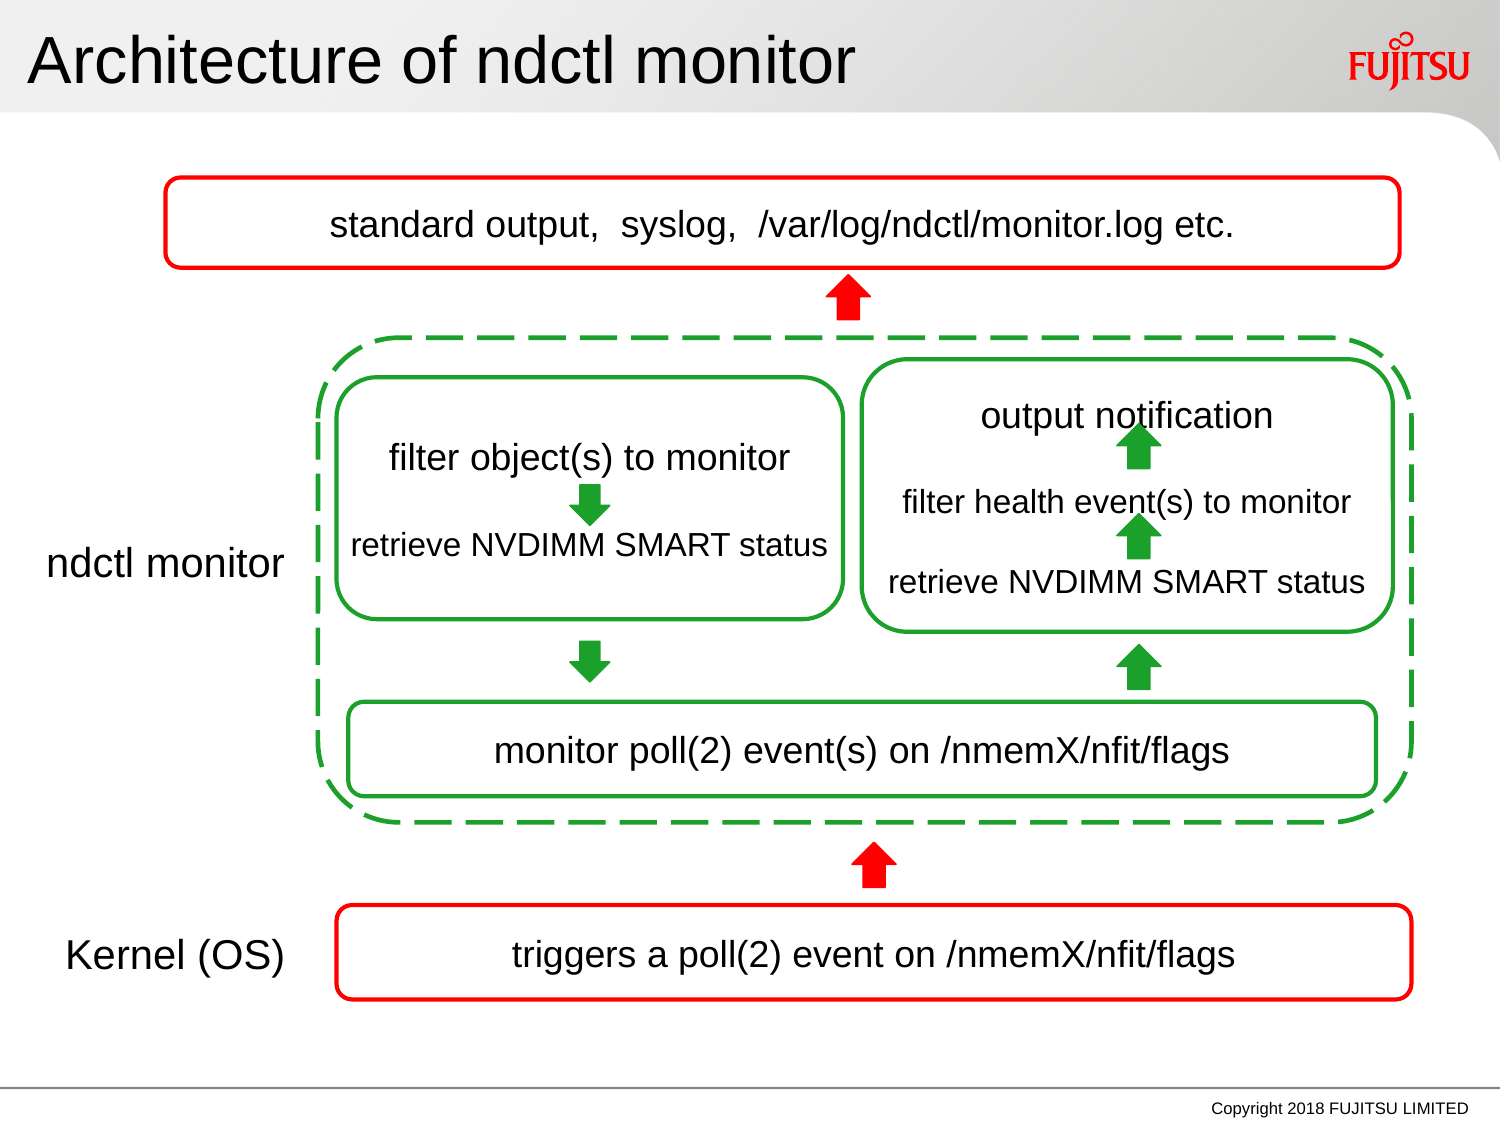

# Architecture of ndctl monitor
standard output,  syslog,  /var/log/ndctl/monitor.log etc.

output notification

filter health event(s) to monitor

retrieve NVDIMM SMART status
filter object(s) to monitor

retrieve NVDIMM SMART status

ndctl monitor

monitor poll(2) event(s) on /nmemX/nfit/flags

triggers a poll(2) event on /nmemX/nfit/flags
Kernel (OS)
Copyright 2018 FUJITSU LIMITED